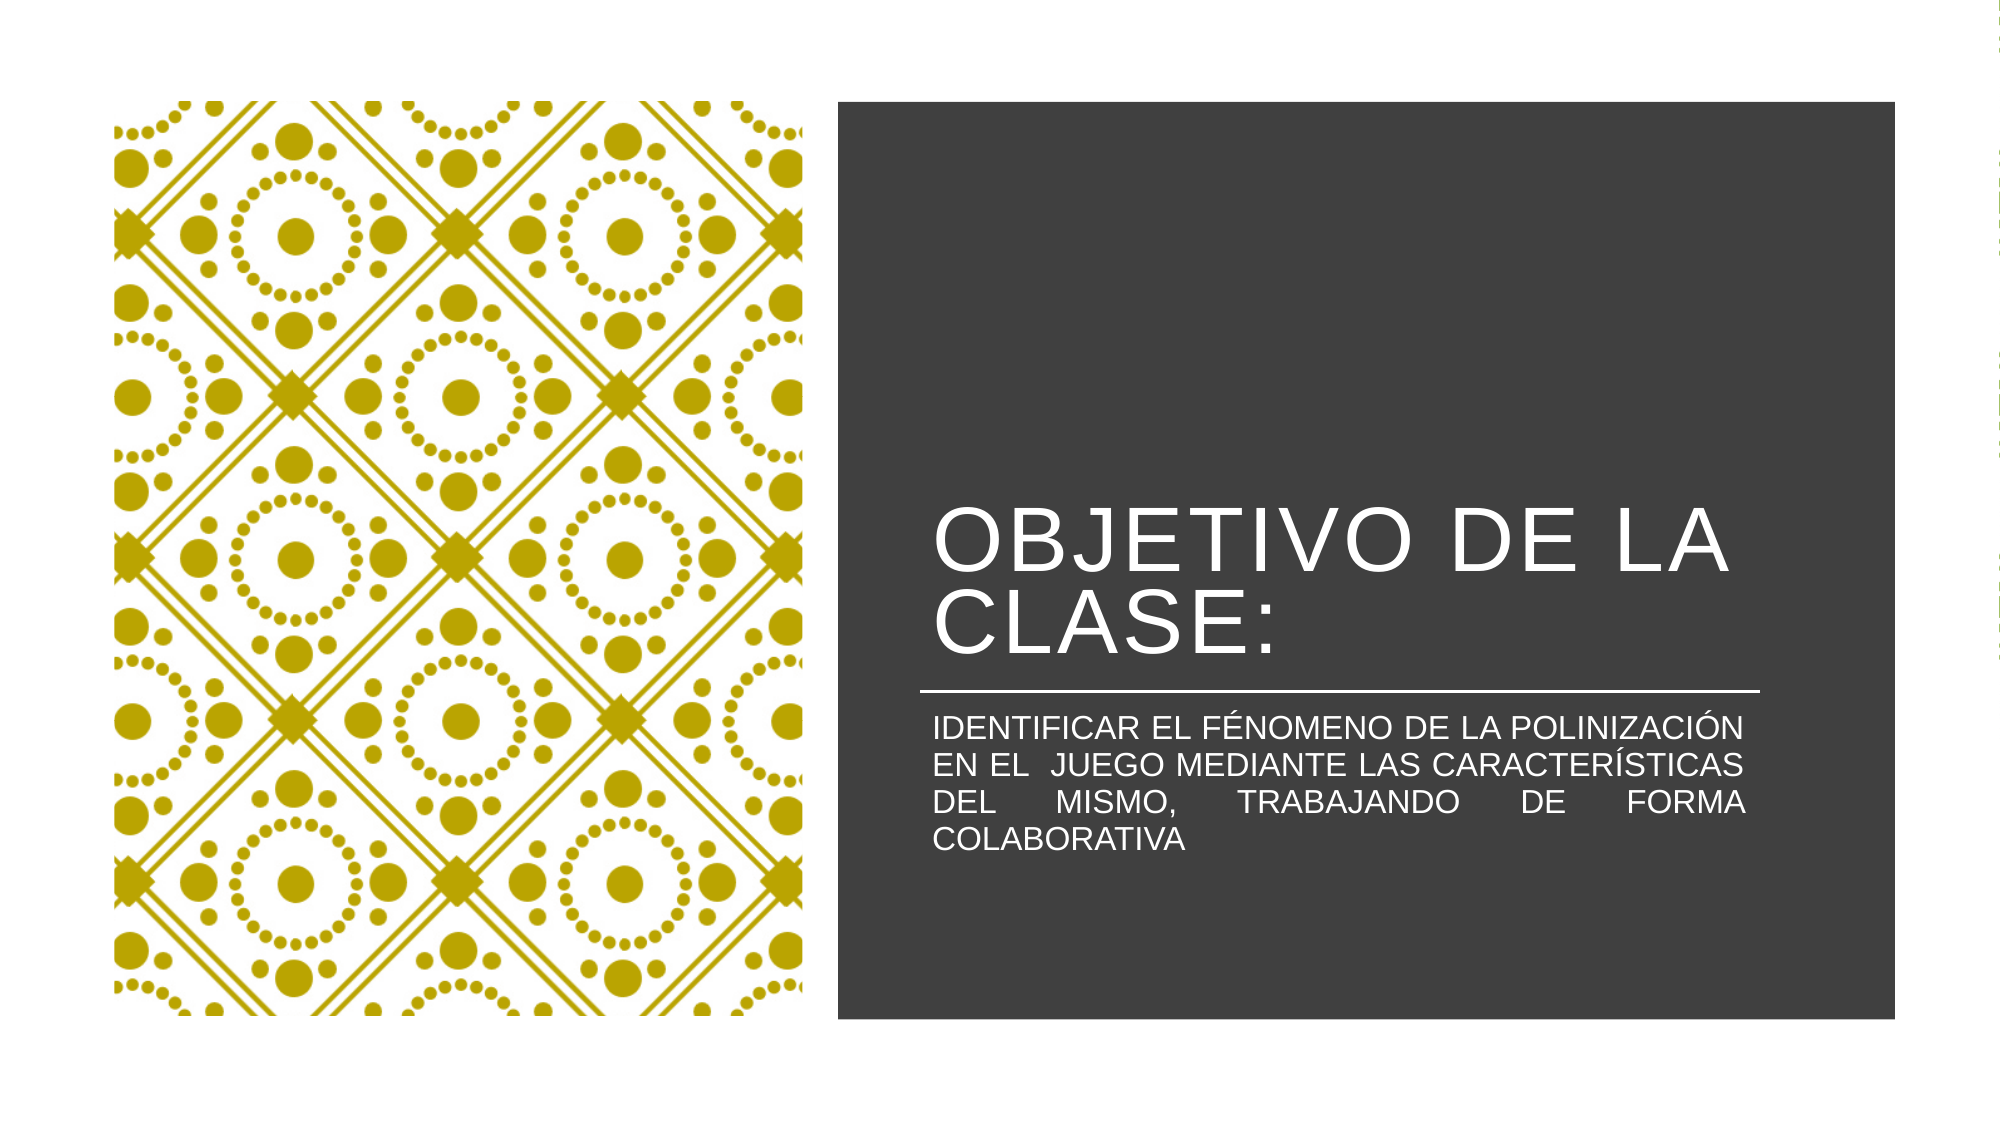

# Objetivo de la clase:
IDENTIFICAR EL FÉNOMENO DE LA POLINIZACIÓN EN EL  JUEGO MEDIANTE LAS CARACTERÍSTICAS DEL MISMO, TRABAJANDO DE FORMA COLABORATIVA